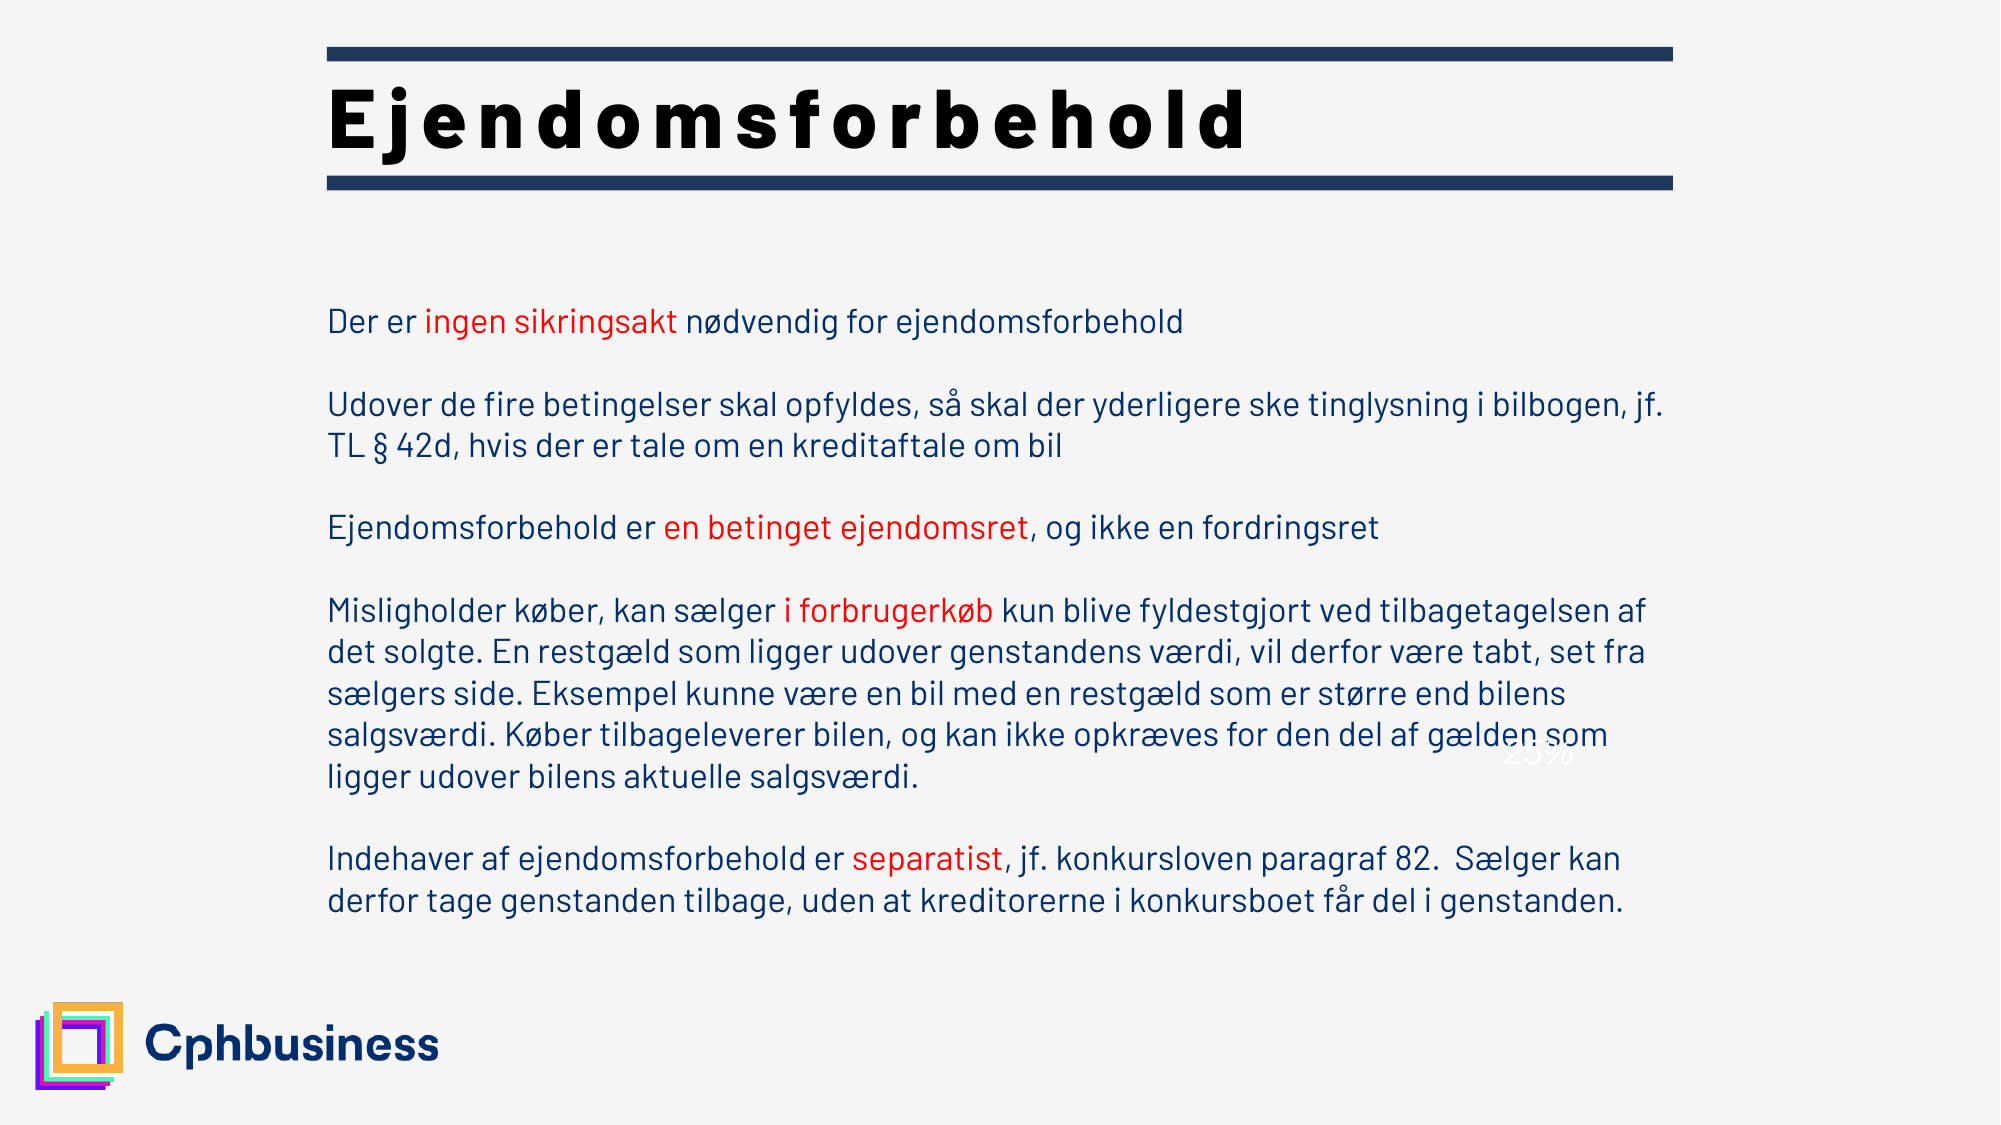

# Ejendomsforbehold

Der er ingen sikringsakt nødvendig for ejendomsforbehold

Udover de fire betingelser skal opfyldes, så skal der yderligere ske tinglysning i bilbogen, jf. TL § 42d, hvis der er tale om en kreditaftale om bil

Ejendomsforbehold er en betinget ejendomsret, og ikke en fordringsret

Misligholder køber, kan sælger i forbrugerkøb kun blive fyldestgjort ved tilbagetagelsen af det solgte. En restgæld som ligger udover genstandens værdi, vil derfor være tabt, set fra sælgers side. Eksempel kunne være en bil med en restgæld som er større end bilens salgsværdi. Køber tilbageleverer bilen, og kan ikke opkræves for den del af gælden som ligger udover bilens aktuelle salgsværdi.

Indehaver af ejendomsforbehold er separatist, jf. konkursloven paragraf 82.  Sælger kan derfor tage genstanden tilbage, uden at kreditorerne i konkursboet får del i genstanden.

25%